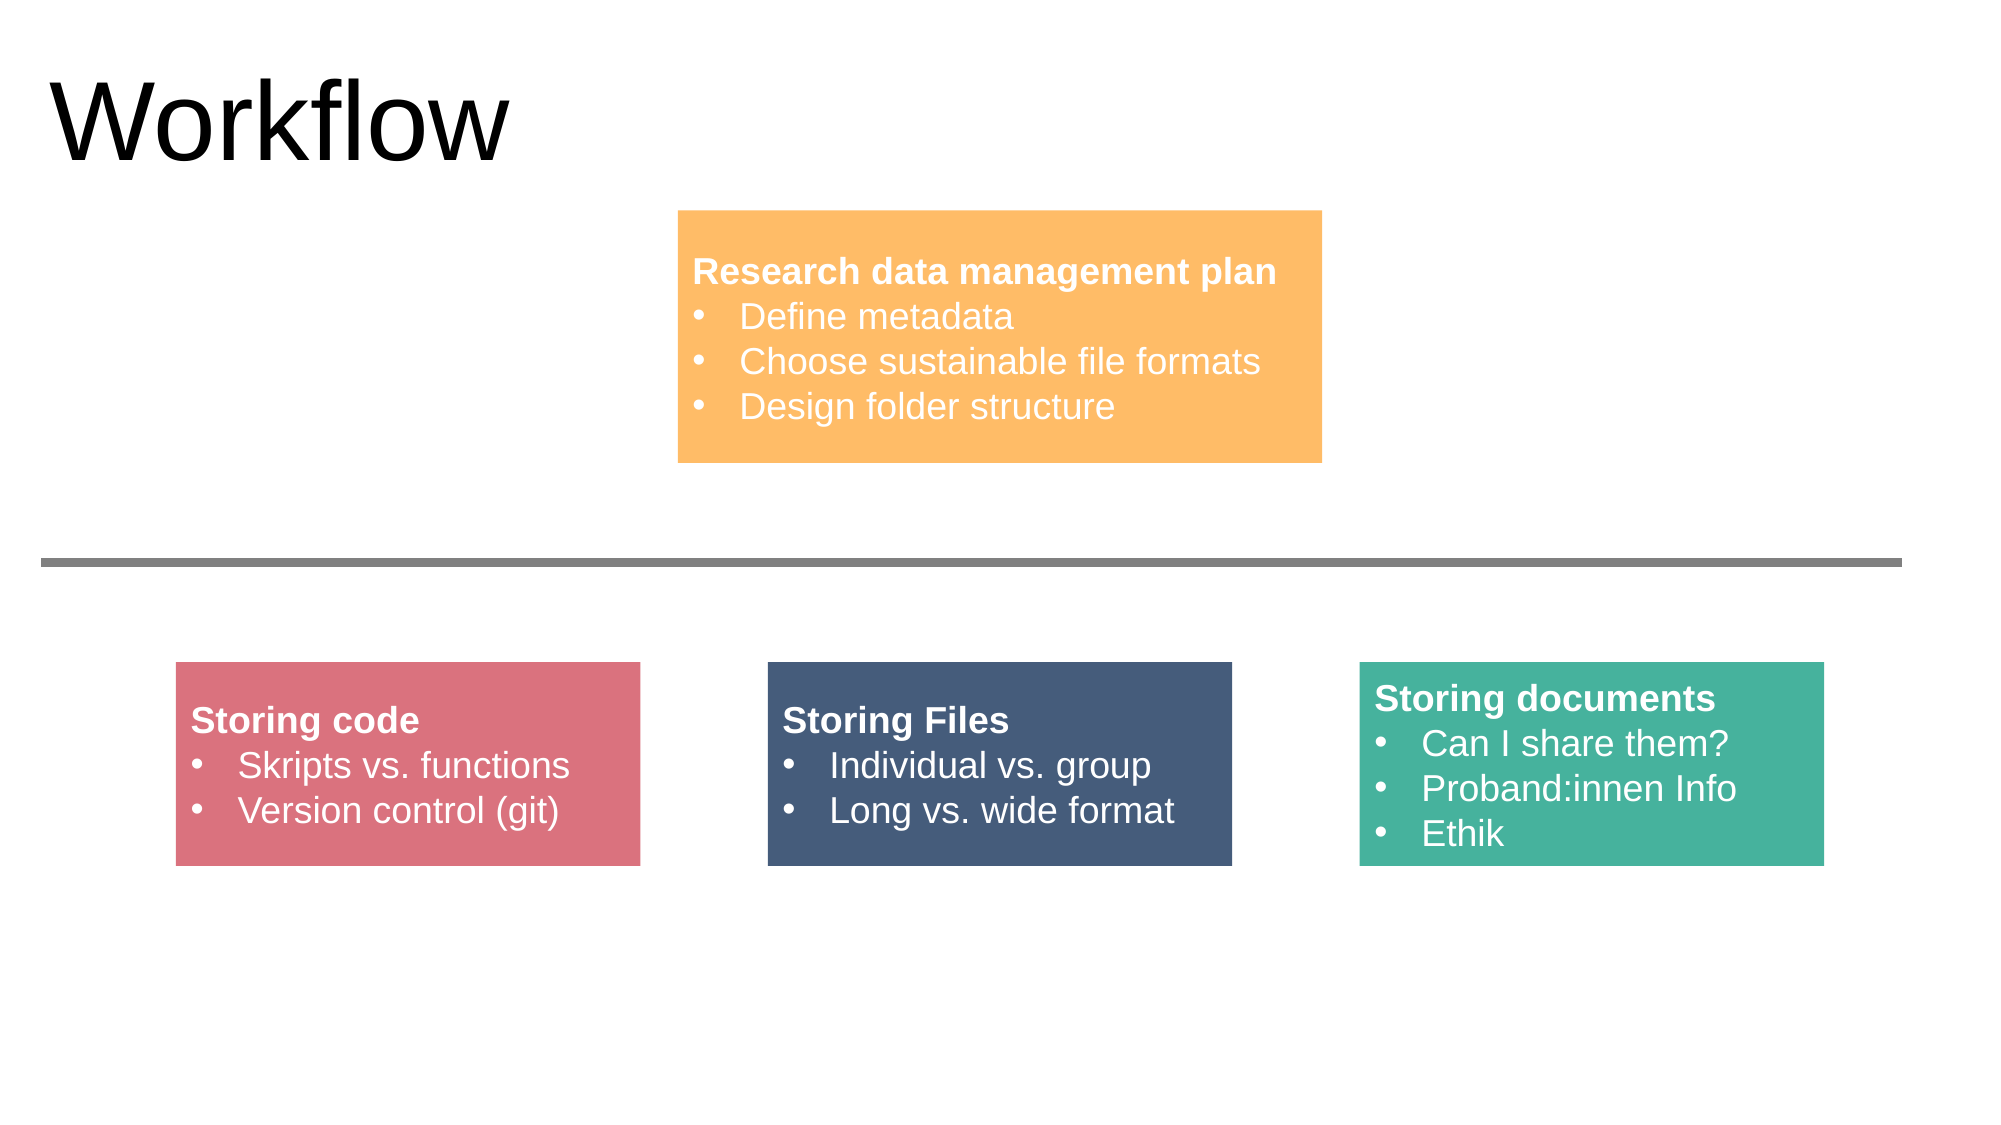

# Workflow
Research data management plan
Define metadata
Choose sustainable file formats
Design folder structure
Storing documents
Can I share them?
Proband:innen Info
Ethik
Storing code
Skripts vs. functions
Version control (git)
Storing Files
Individual vs. group
Long vs. wide format